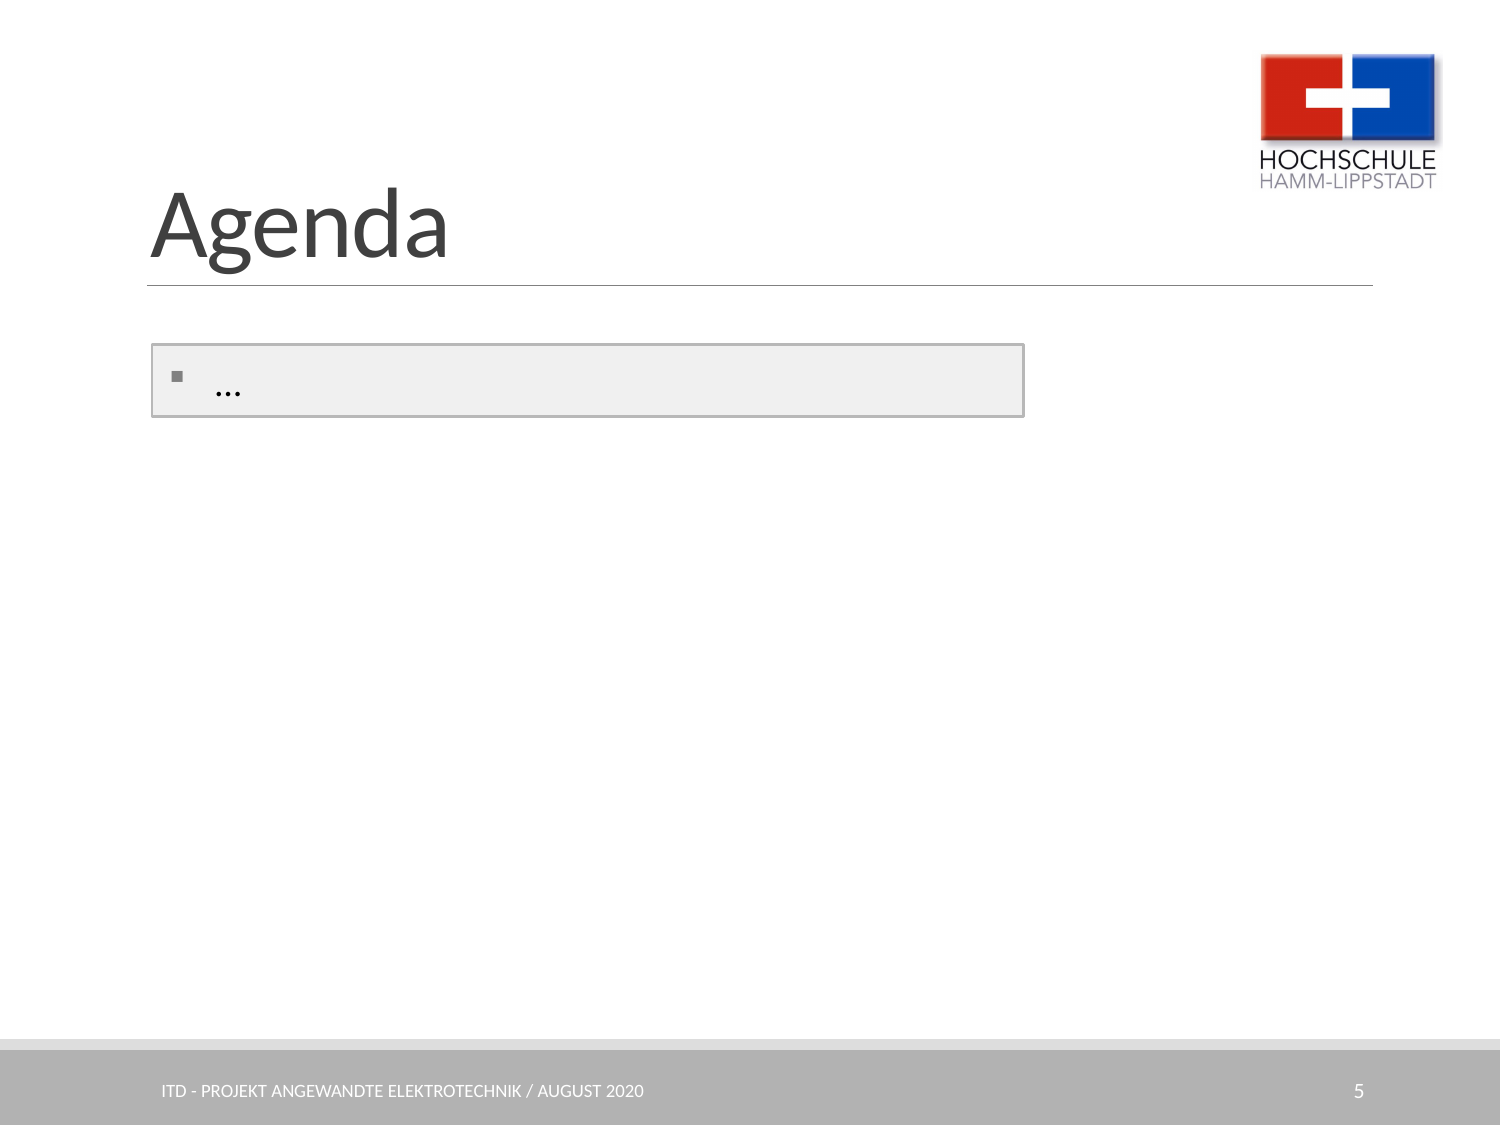

# Agenda

…
ITD - Projekt angewandte Elektrotechnik / August 2020
5